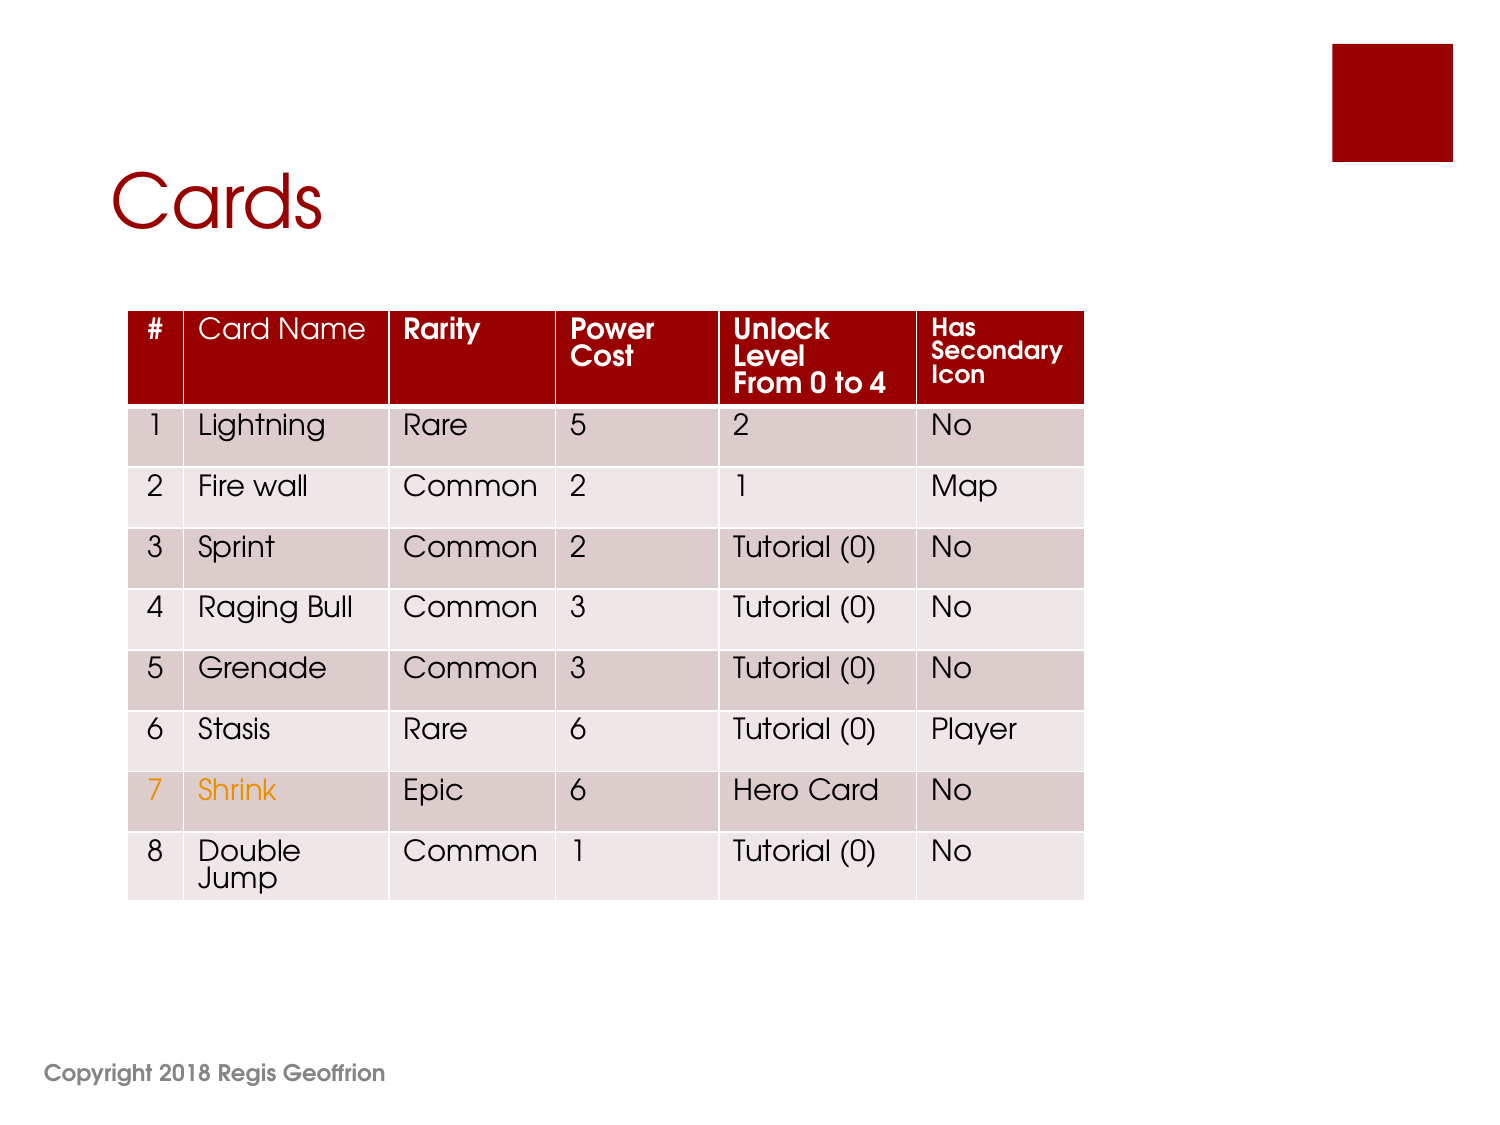

# Cards
| # | Card Name | Rarity | Power Cost | Unlock Level From 0 to 4 | Has Secondary Icon |
| --- | --- | --- | --- | --- | --- |
| 1 | Lightning | Rare | 5 | 2 | No |
| 2 | Fire wall | Common | 2 | 1 | Map |
| 3 | Sprint | Common | 2 | Tutorial (0) | No |
| 4 | Raging Bull | Common | 3 | Tutorial (0) | No |
| 5 | Grenade | Common | 3 | Tutorial (0) | No |
| 6 | Stasis | Rare | 6 | Tutorial (0) | Player |
| 7 | Shrink | Epic | 6 | Hero Card | No |
| 8 | Double Jump | Common | 1 | Tutorial (0) | No |
Copyright 2018 Regis Geoffrion